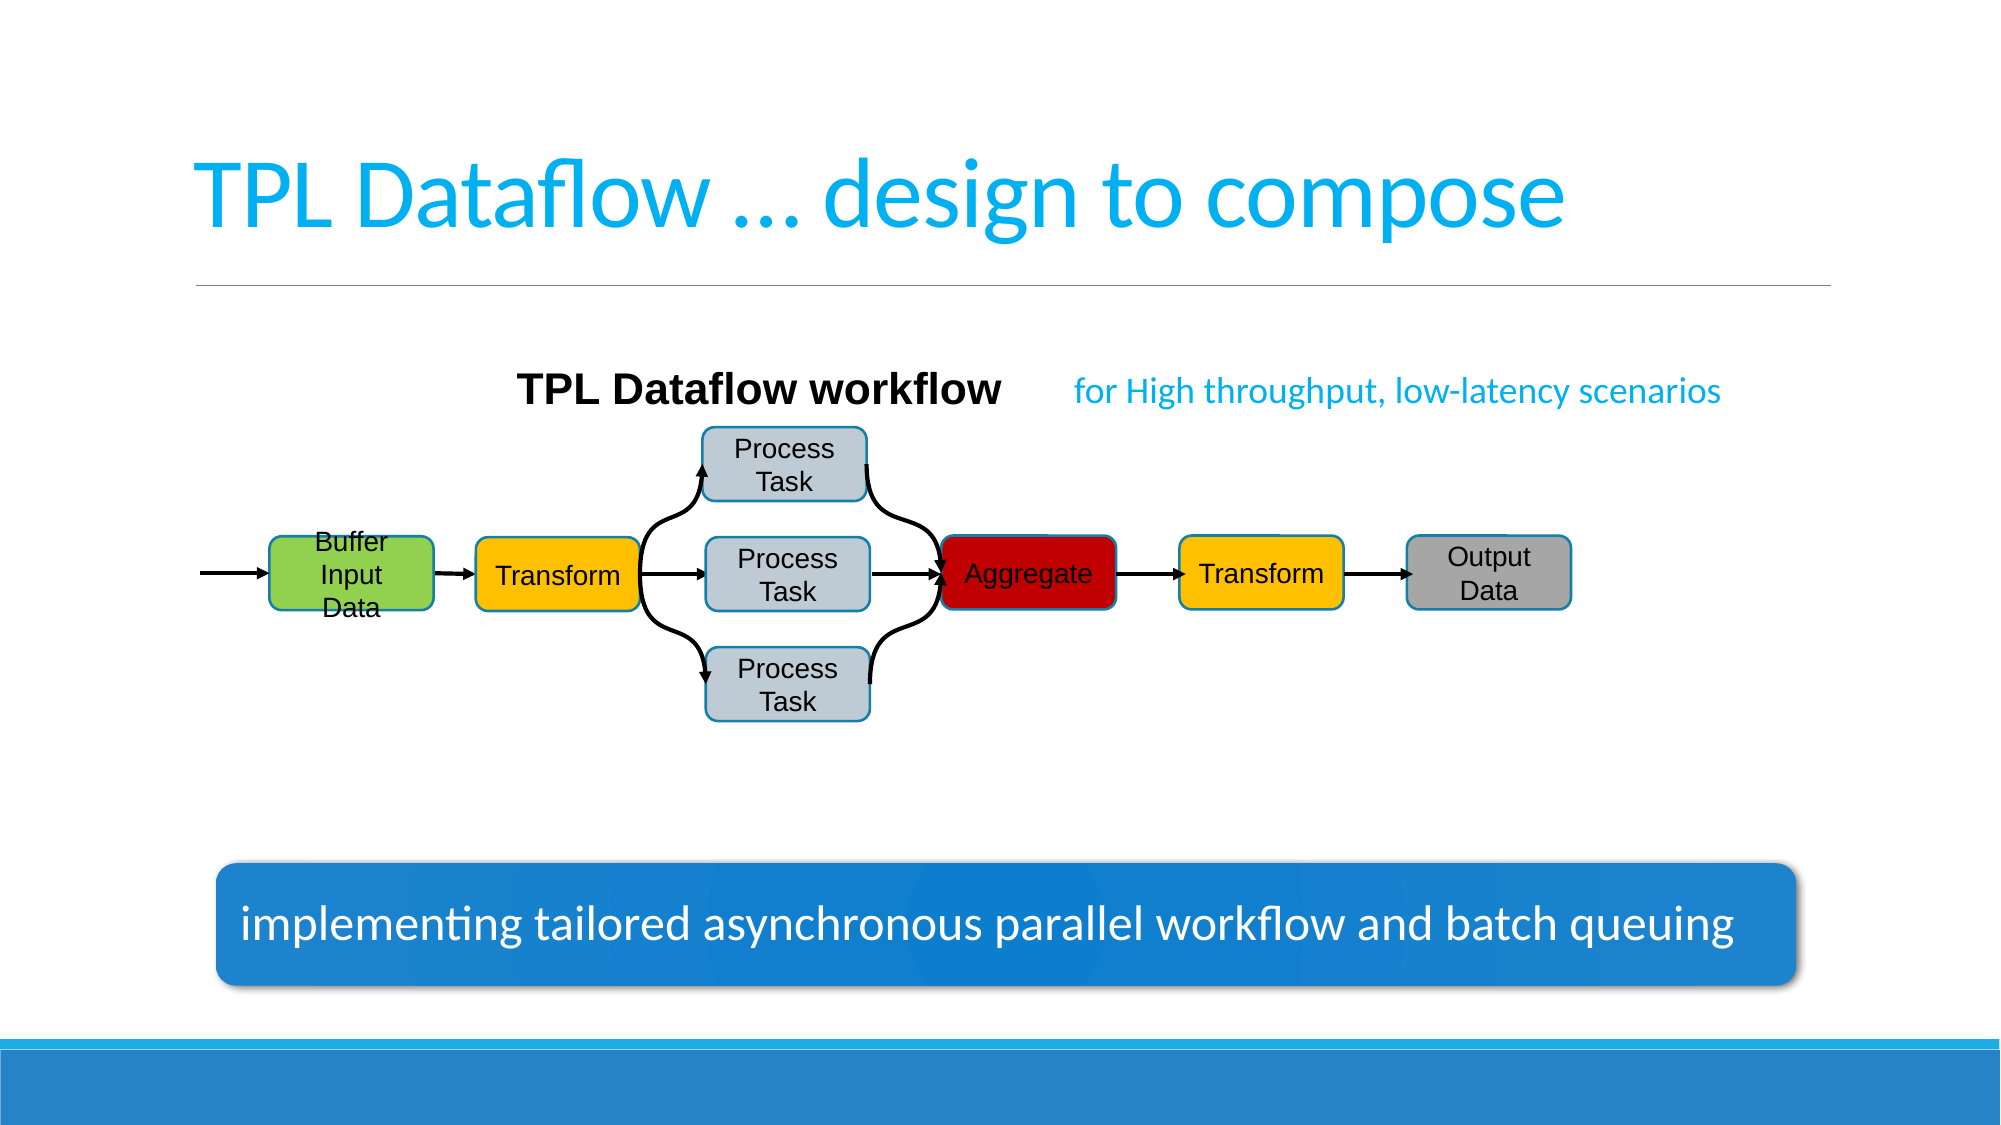

# TPL Dataflow … design to compose
TPL Dataflow workflow
for High throughput, low-latency scenarios
Process Task
Aggregate
Transform
Output Data
Buffer
Input Data
Transform
Process Task
Process Task

implementing tailored asynchronous parallel workflow and batch queuing